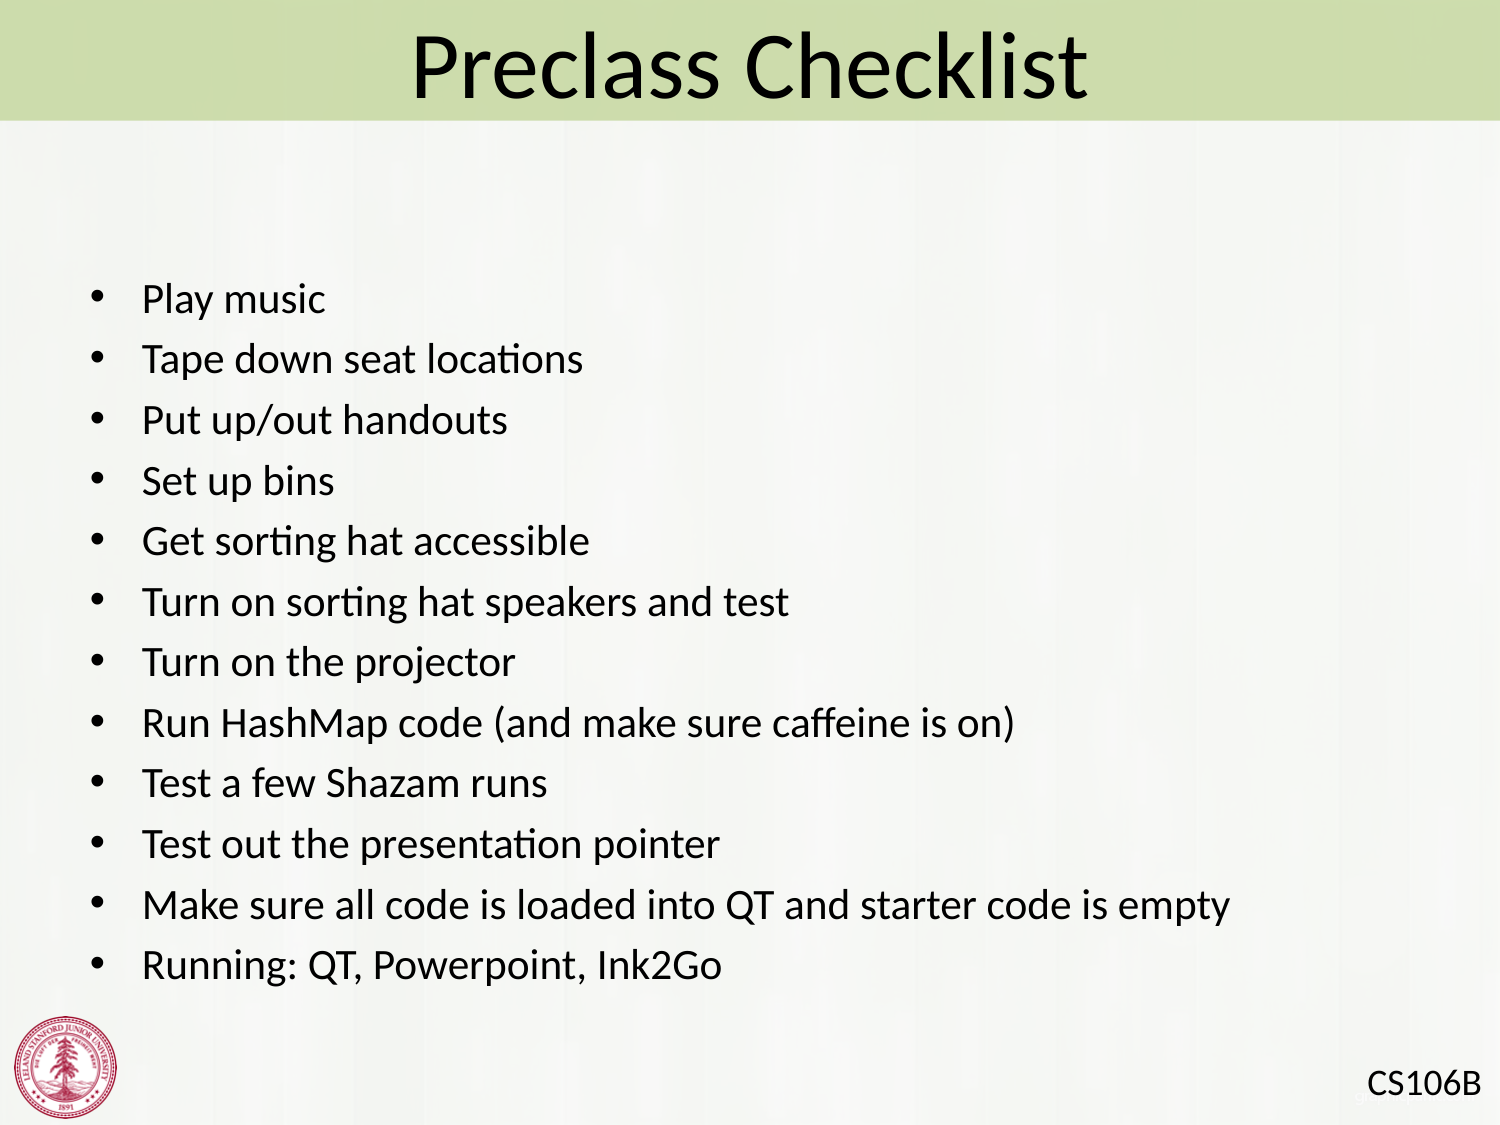

Preclass Checklist
Play music
Tape down seat locations
Put up/out handouts
Set up bins
Get sorting hat accessible
Turn on sorting hat speakers and test
Turn on the projector
Run HashMap code (and make sure caffeine is on)
Test a few Shazam runs
Test out the presentation pointer
Make sure all code is loaded into QT and starter code is empty
Running: QT, Powerpoint, Ink2Go